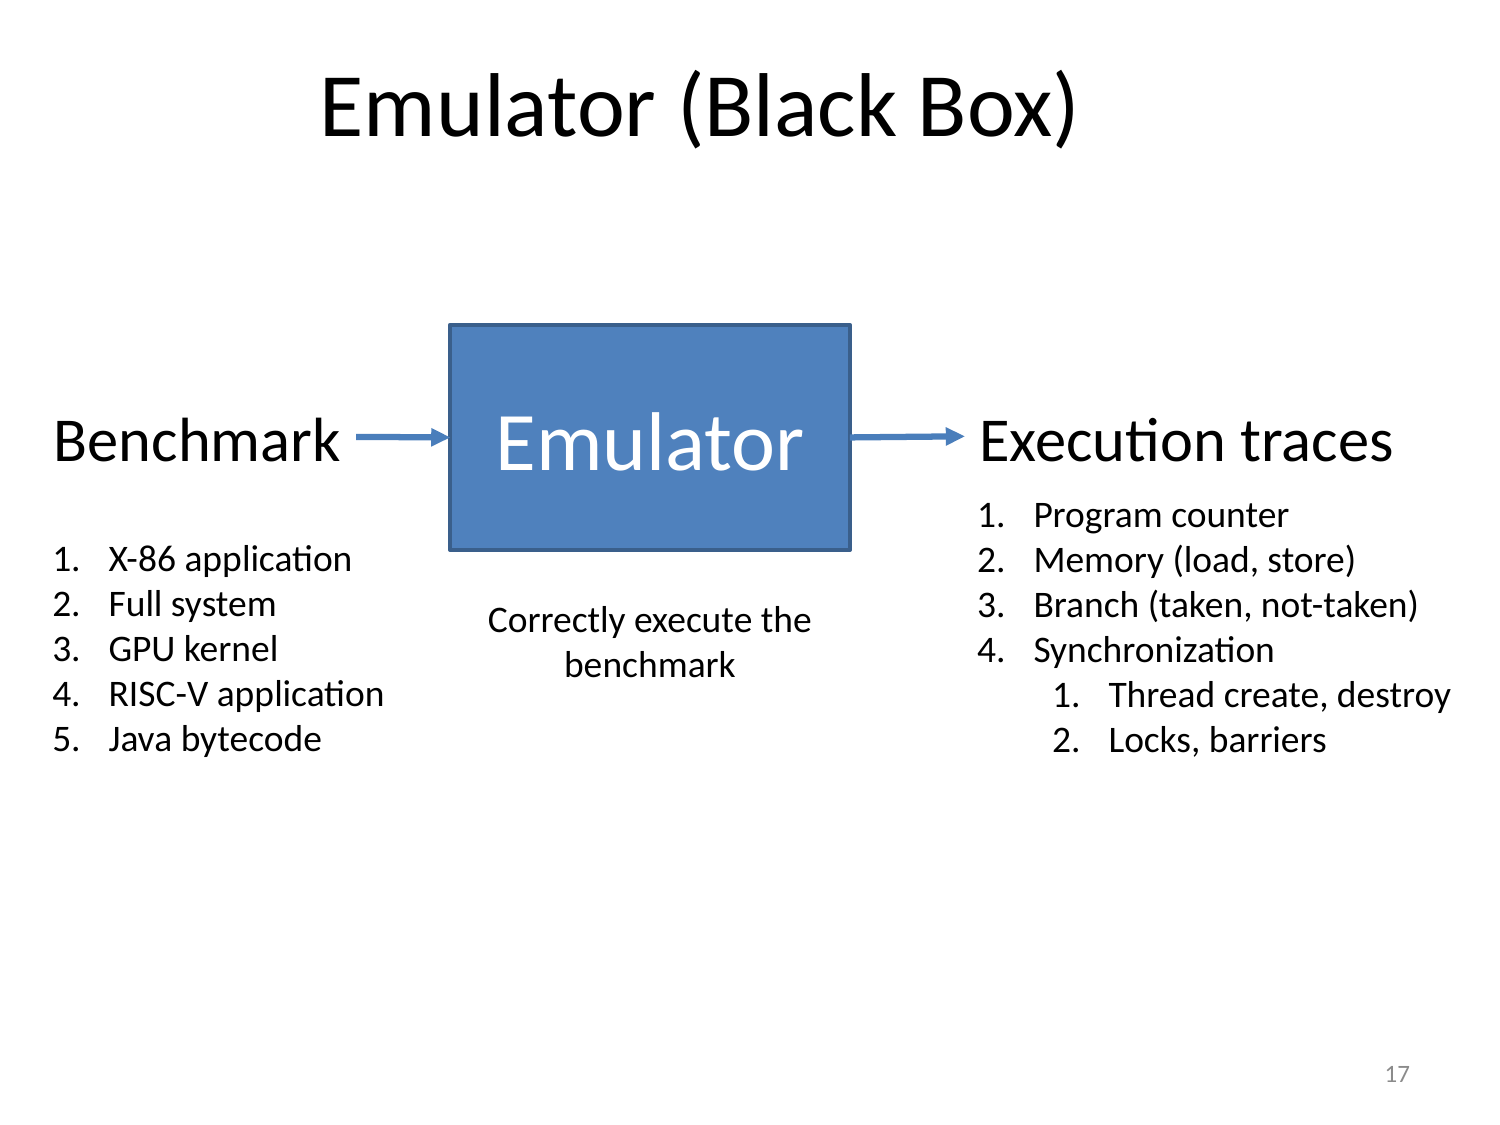

Emulator (Black Box)
Emulator
Execution traces
Benchmark
Program counter
Memory (load, store)
Branch (taken, not-taken)
Synchronization
Thread create, destroy
Locks, barriers

X-86 application
Full system
GPU kernel
RISC-V application
Java bytecode

Correctly execute the benchmark
17